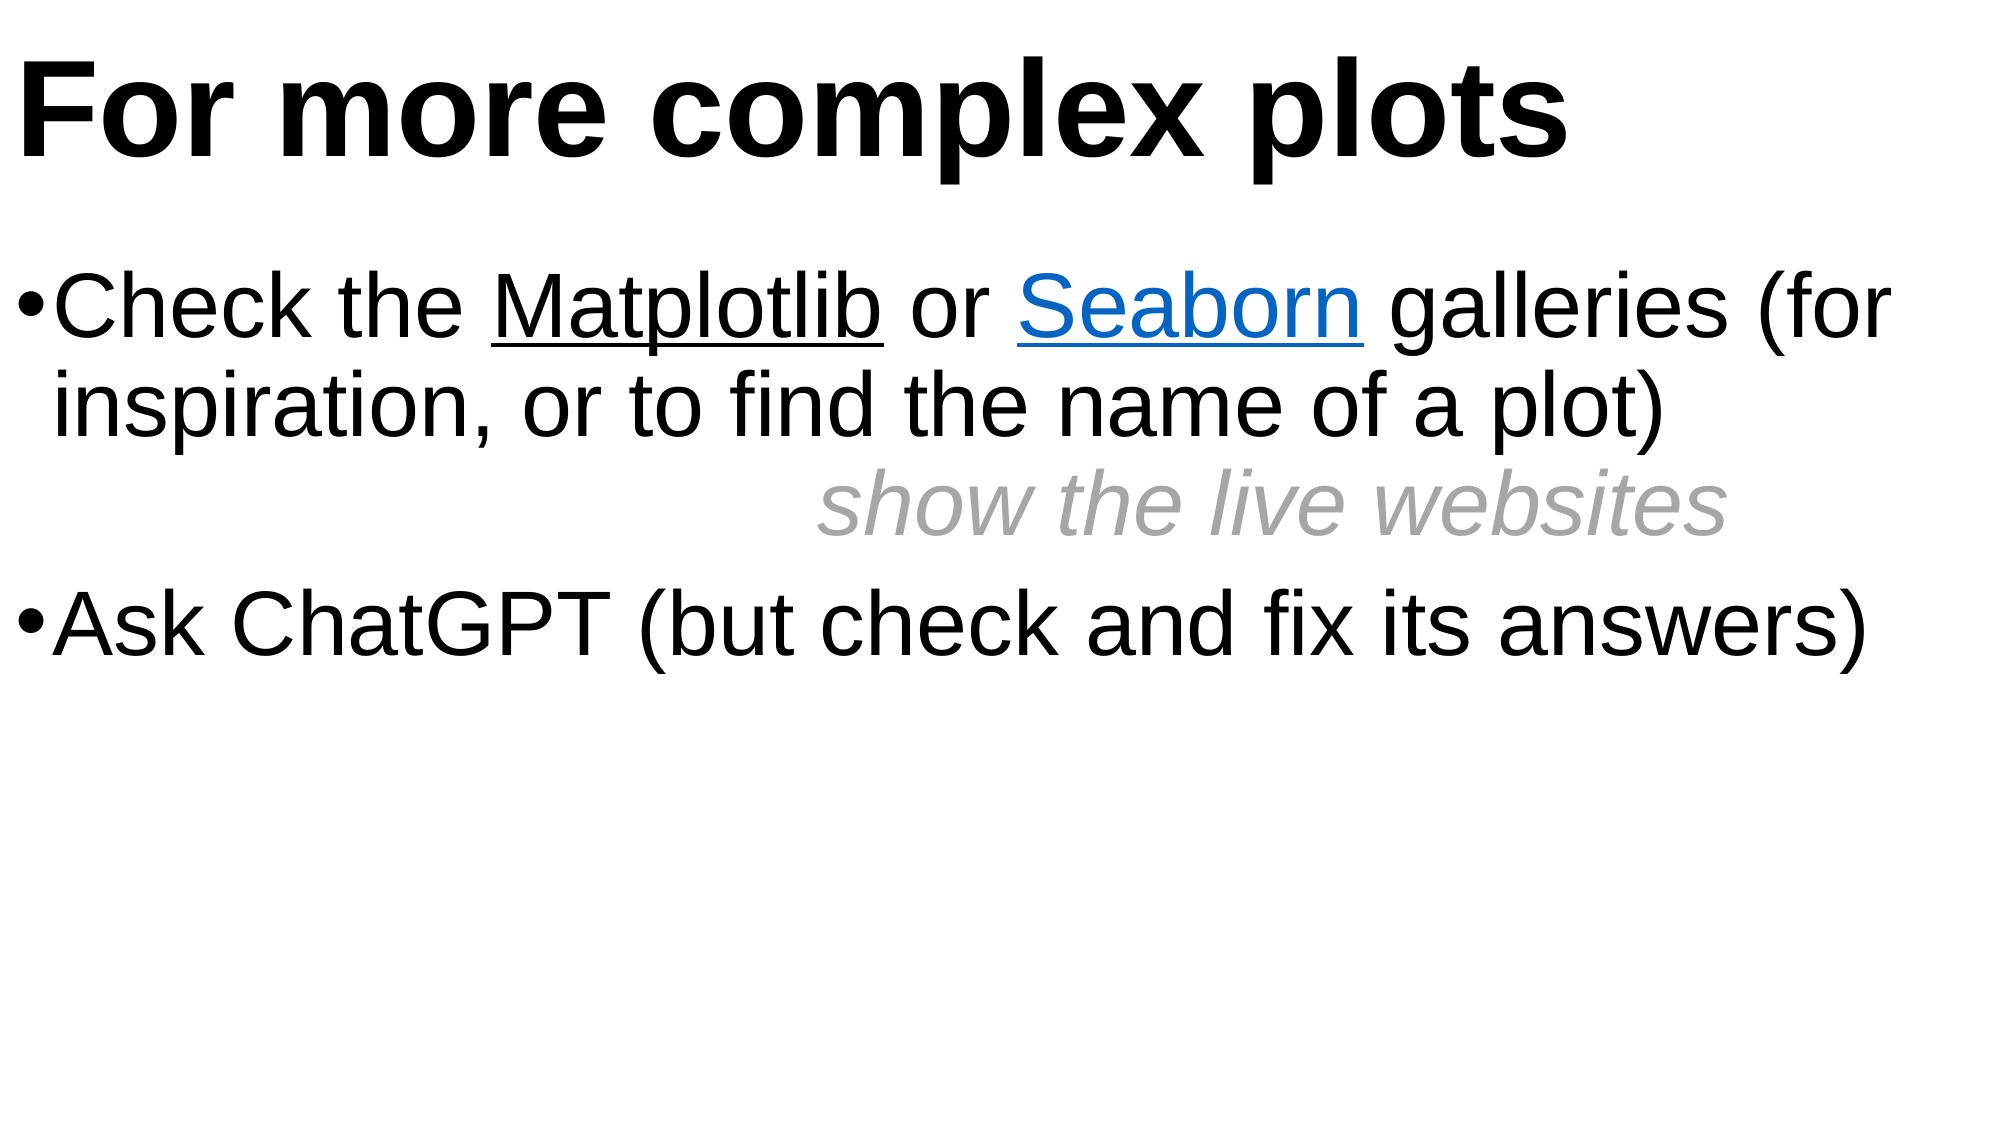

# For more complex plots
Check the Matplotlib or Seaborn galleries (for inspiration, or to find the name of a plot)
                              show the live websites
Ask ChatGPT (but check and fix its answers)